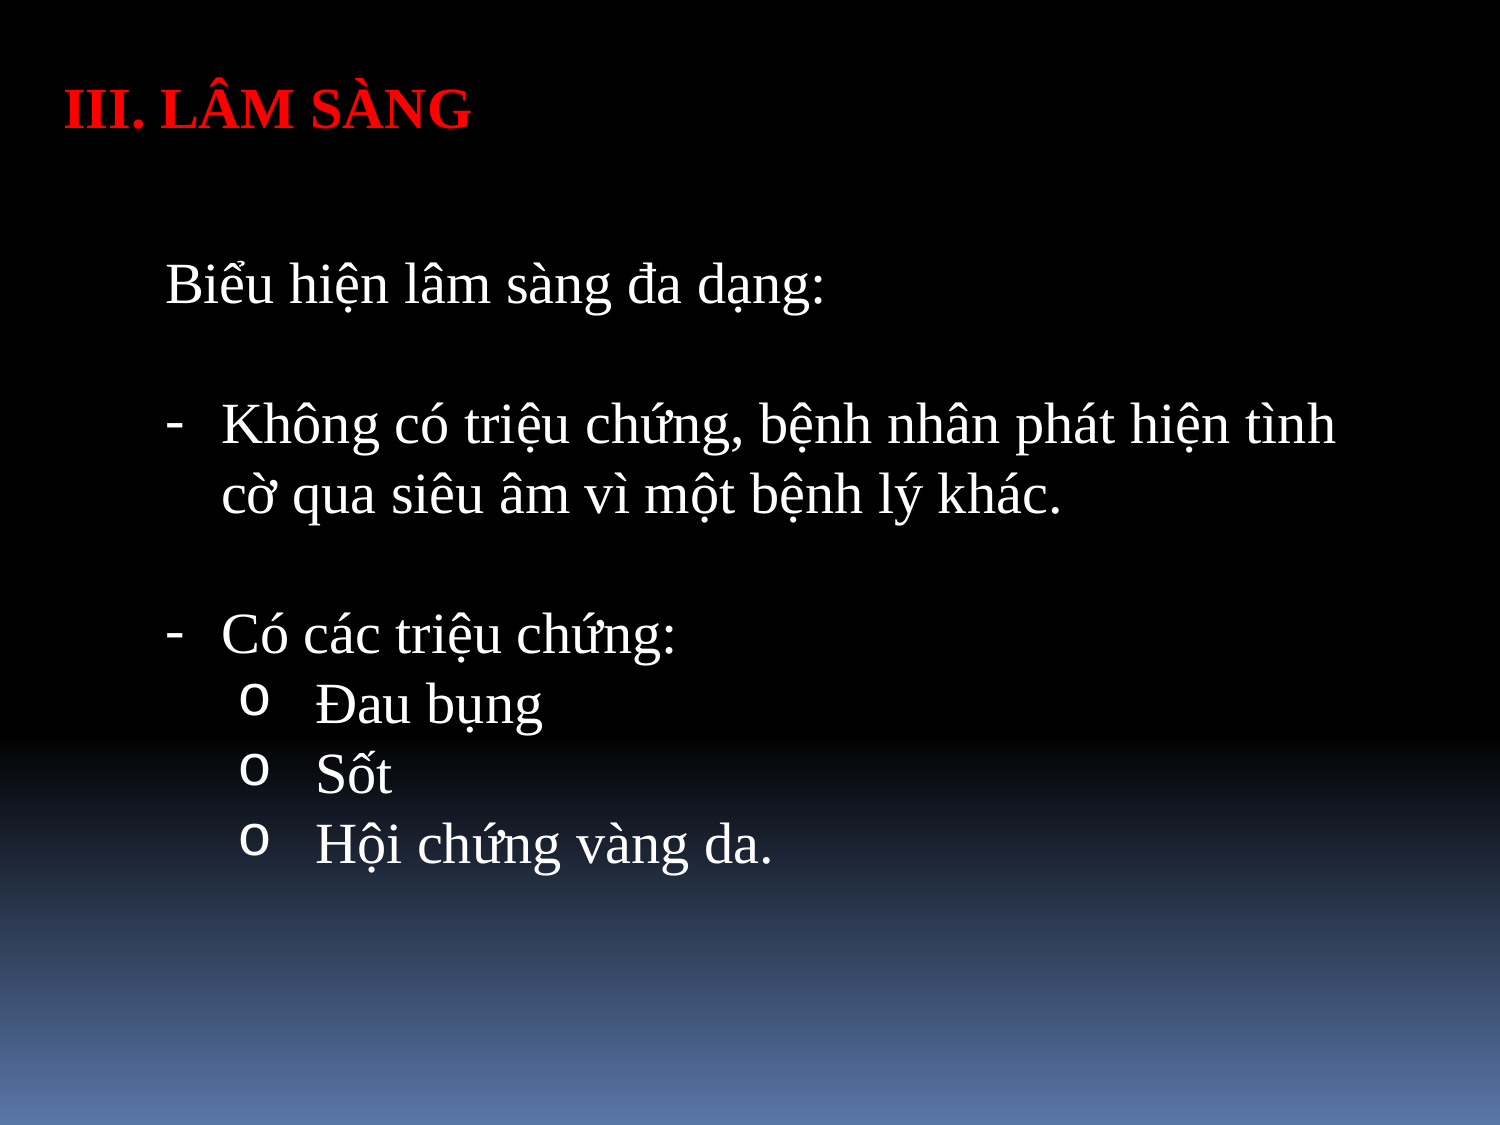

III. LÂM SÀNG

Biểu hiện lâm sàng đa dạng:

Không có triệu chứng, bệnh nhân phát hiện tình cờ qua siêu âm vì một bệnh lý khác.

Có các triệu chứng:
Đau bụng
Sốt
Hội chứng vàng da.